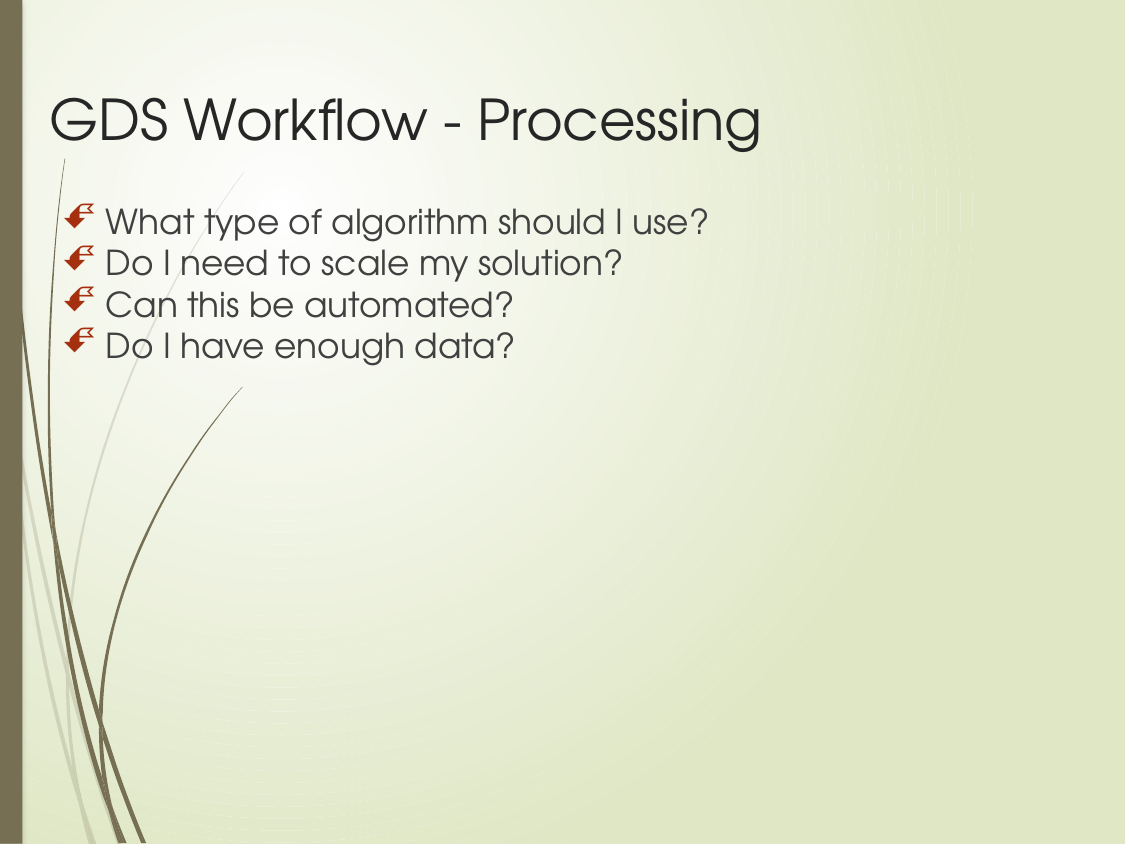

# GDS Workflow - Processing
What type of algorithm should I use?
Do I need to scale my solution?
Can this be automated?
Do I have enough data?